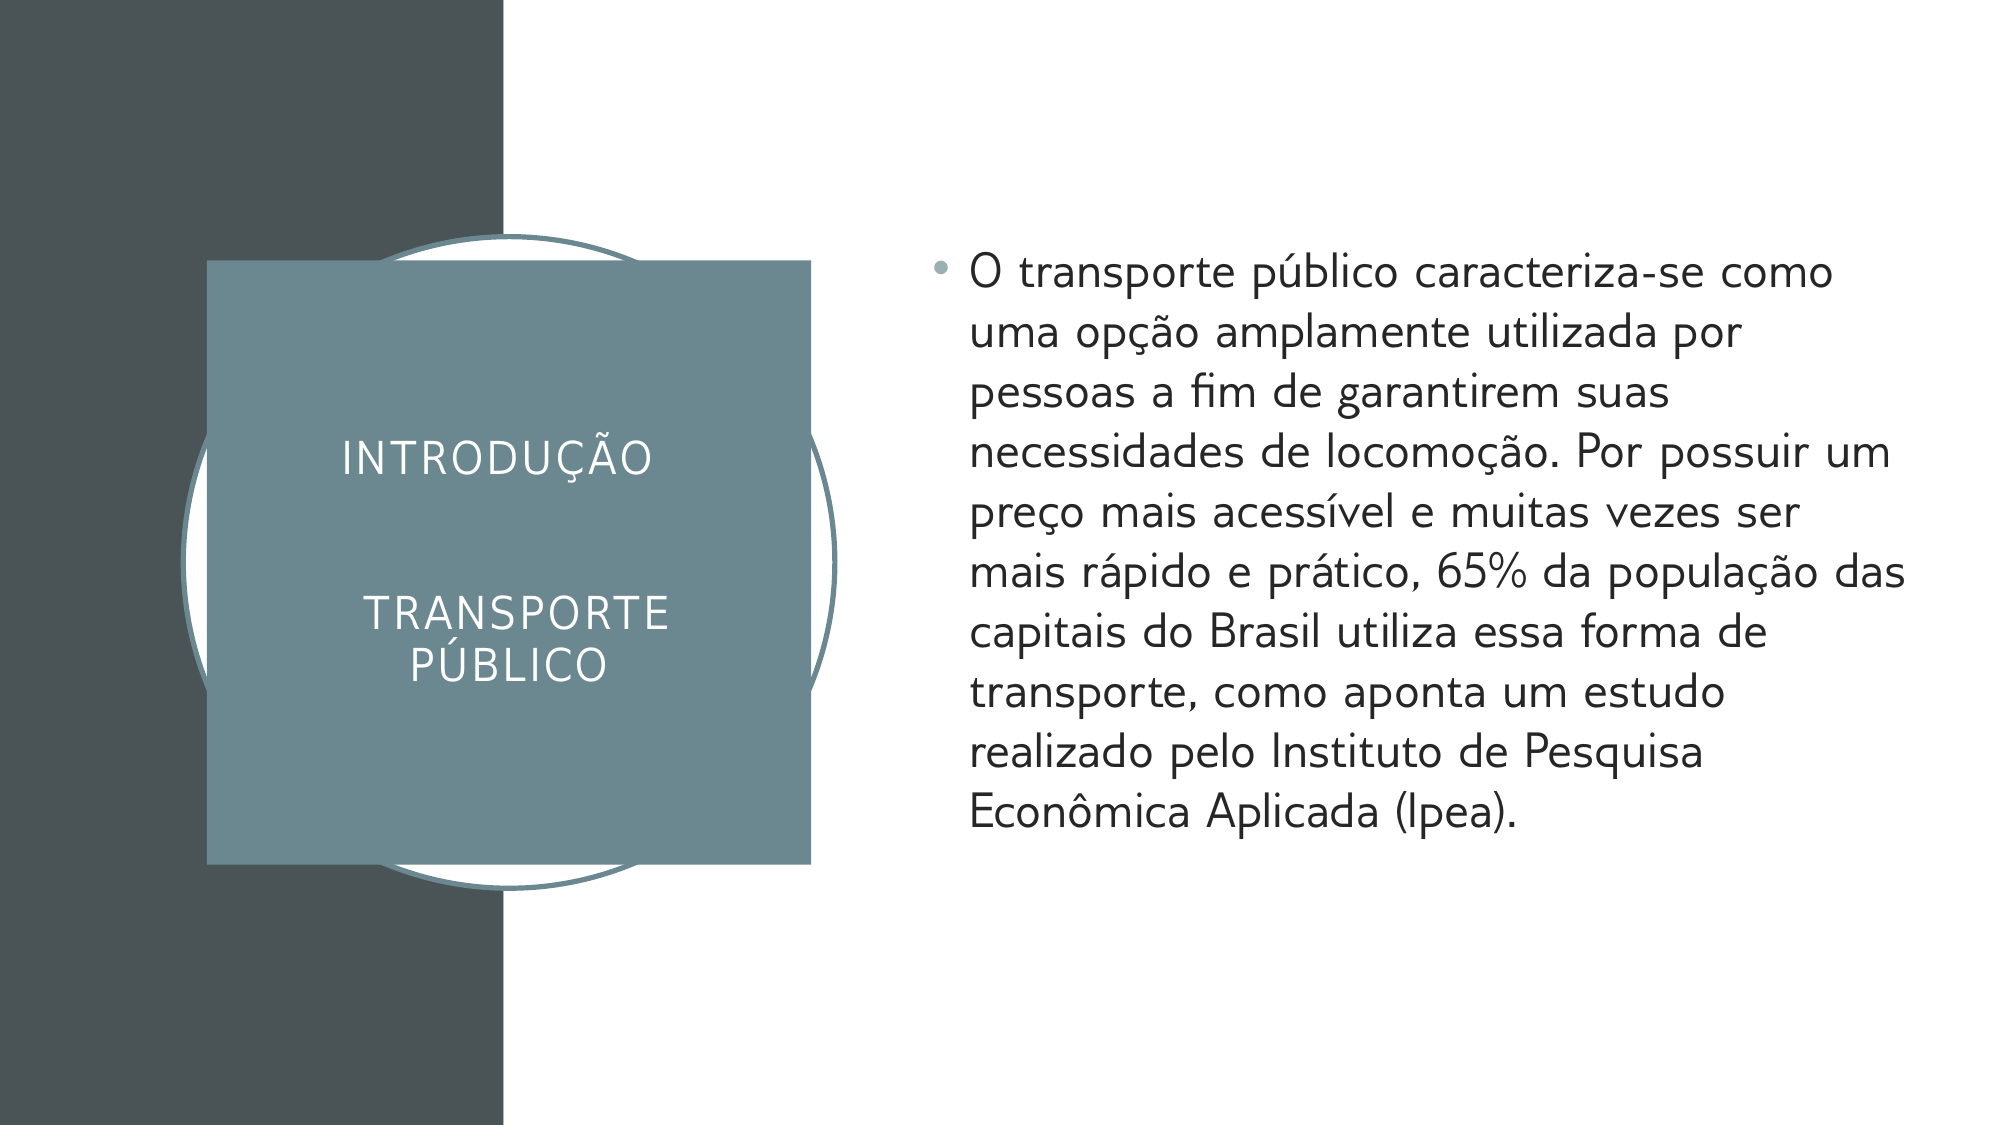

O transporte público caracteriza-se como uma opção amplamente utilizada por pessoas a fim de garantirem suas necessidades de locomoção. Por possuir um preço mais acessível e muitas vezes ser mais rápido e prático, 65% da população das capitais do Brasil utiliza essa forma de transporte, como aponta um estudo realizado pelo Instituto de Pesquisa Econômica Aplicada (Ipea).

# Introdução Transporte Público